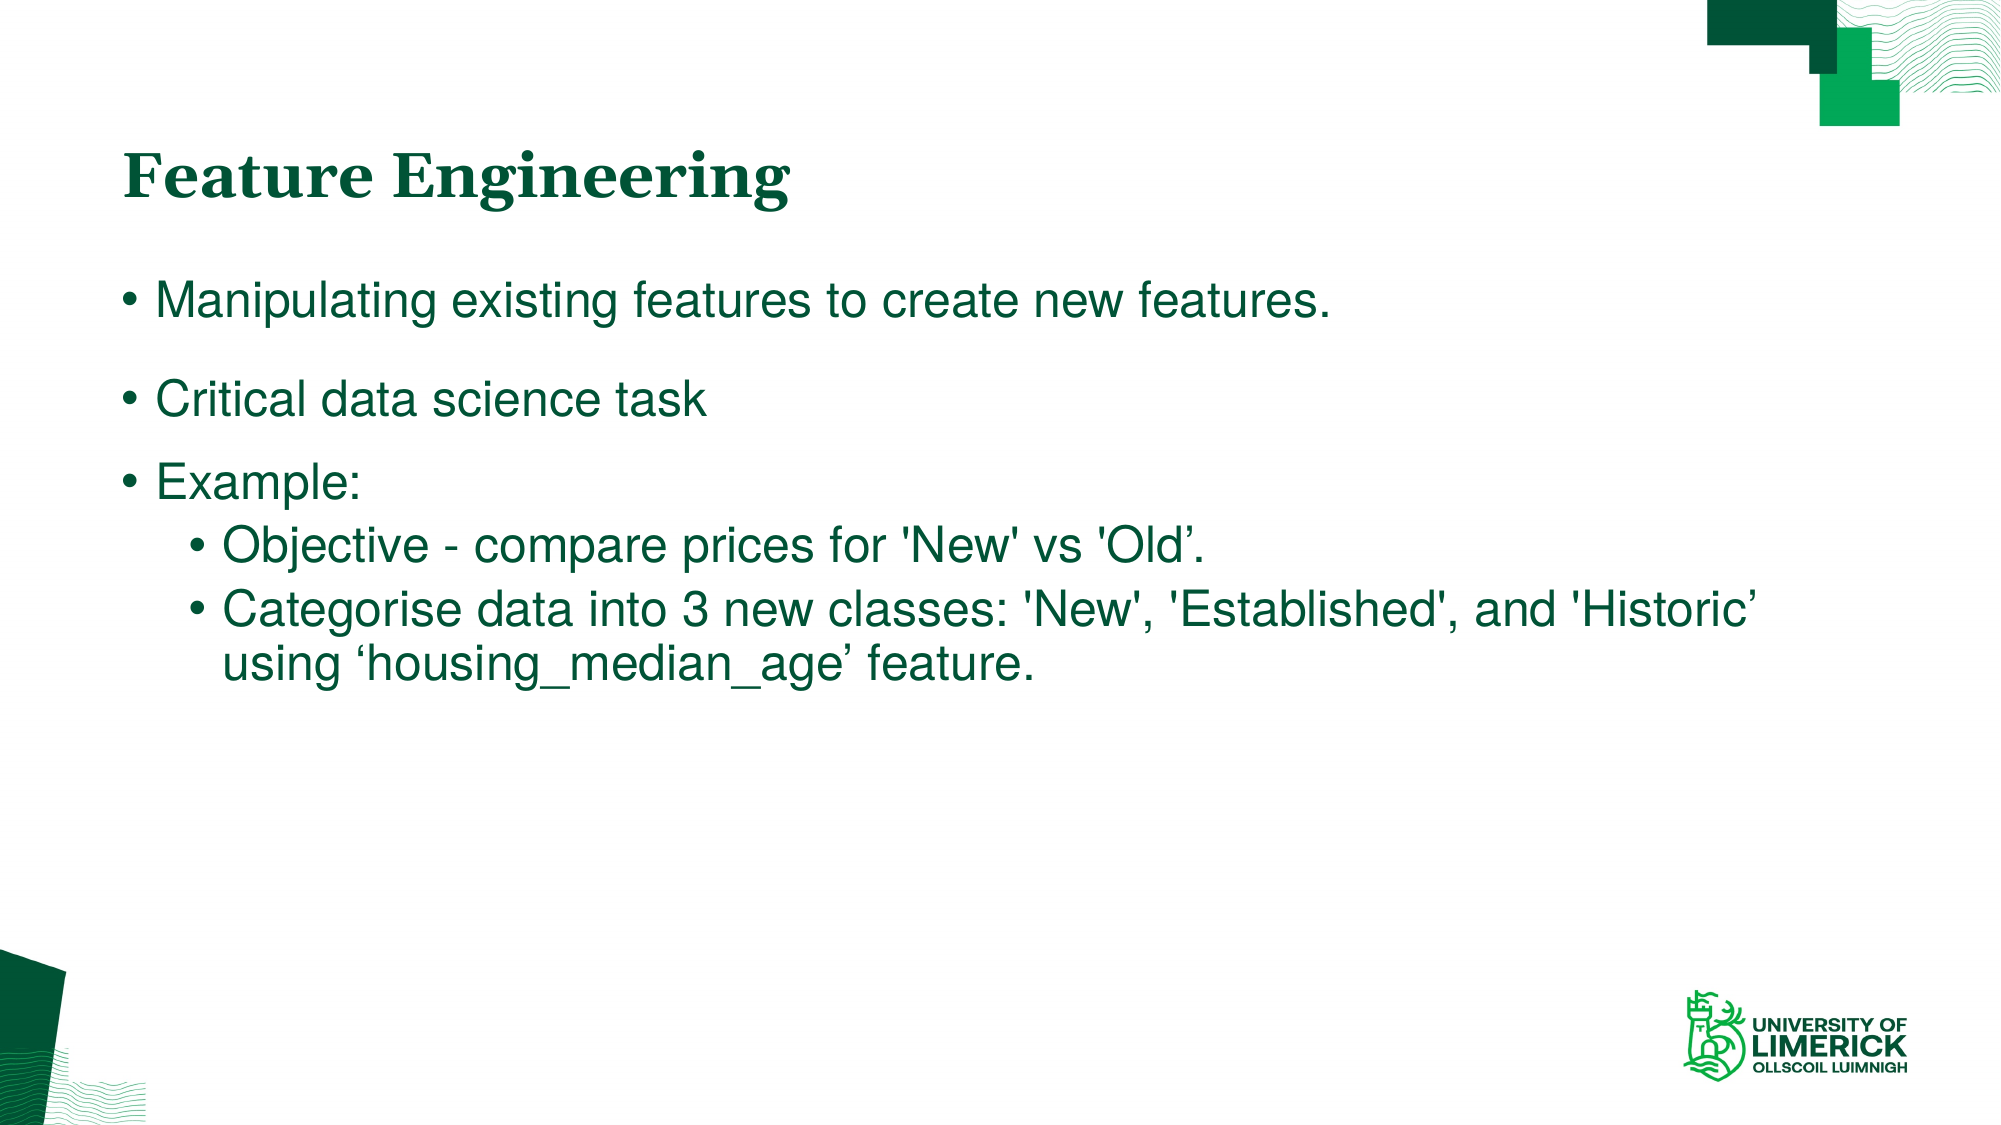

# Feature Engineering
Manipulating existing features to create new features.
Critical data science task
Example:
Objective - compare prices for 'New' vs 'Old’.
Categorise data into 3 new classes: 'New', 'Established', and 'Historic’ using ‘housing_median_age’ feature.